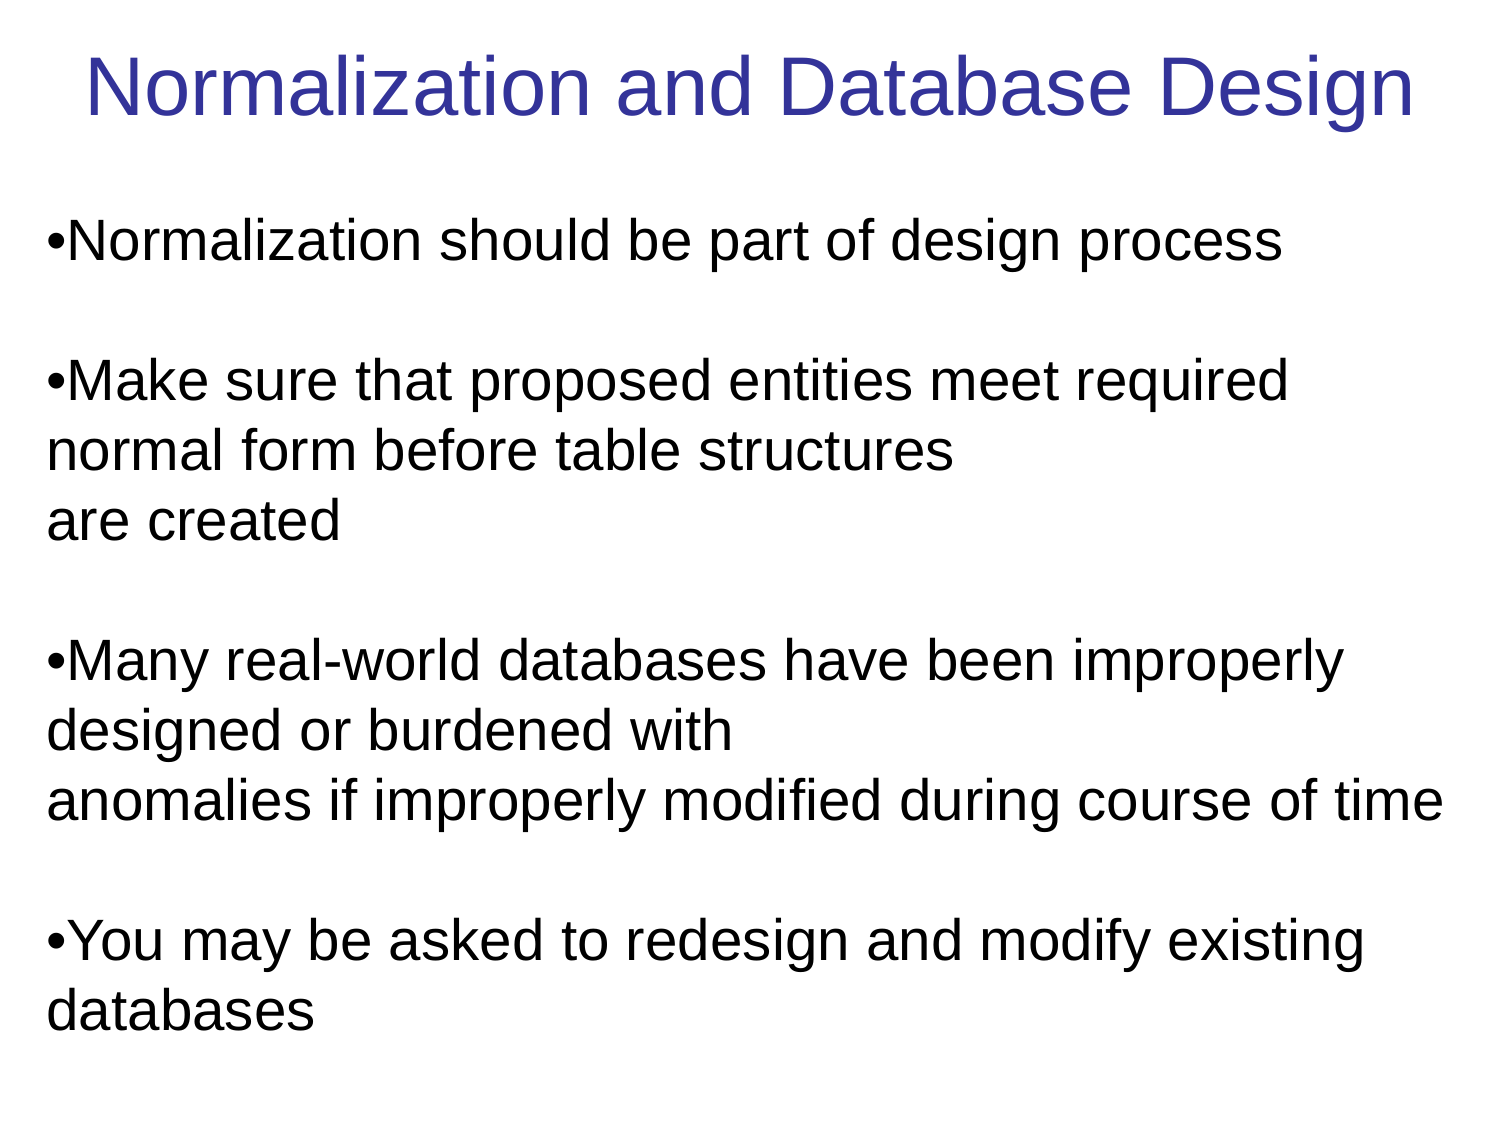

Normalization and Database Design

•Normalization should be part of design process

•Make sure that proposed entities meet required normal form before table structures
are created

•Many real-world databases have been improperly designed or burdened with
anomalies if improperly modified during course of time

•You may be asked to redesign and modify existing databases